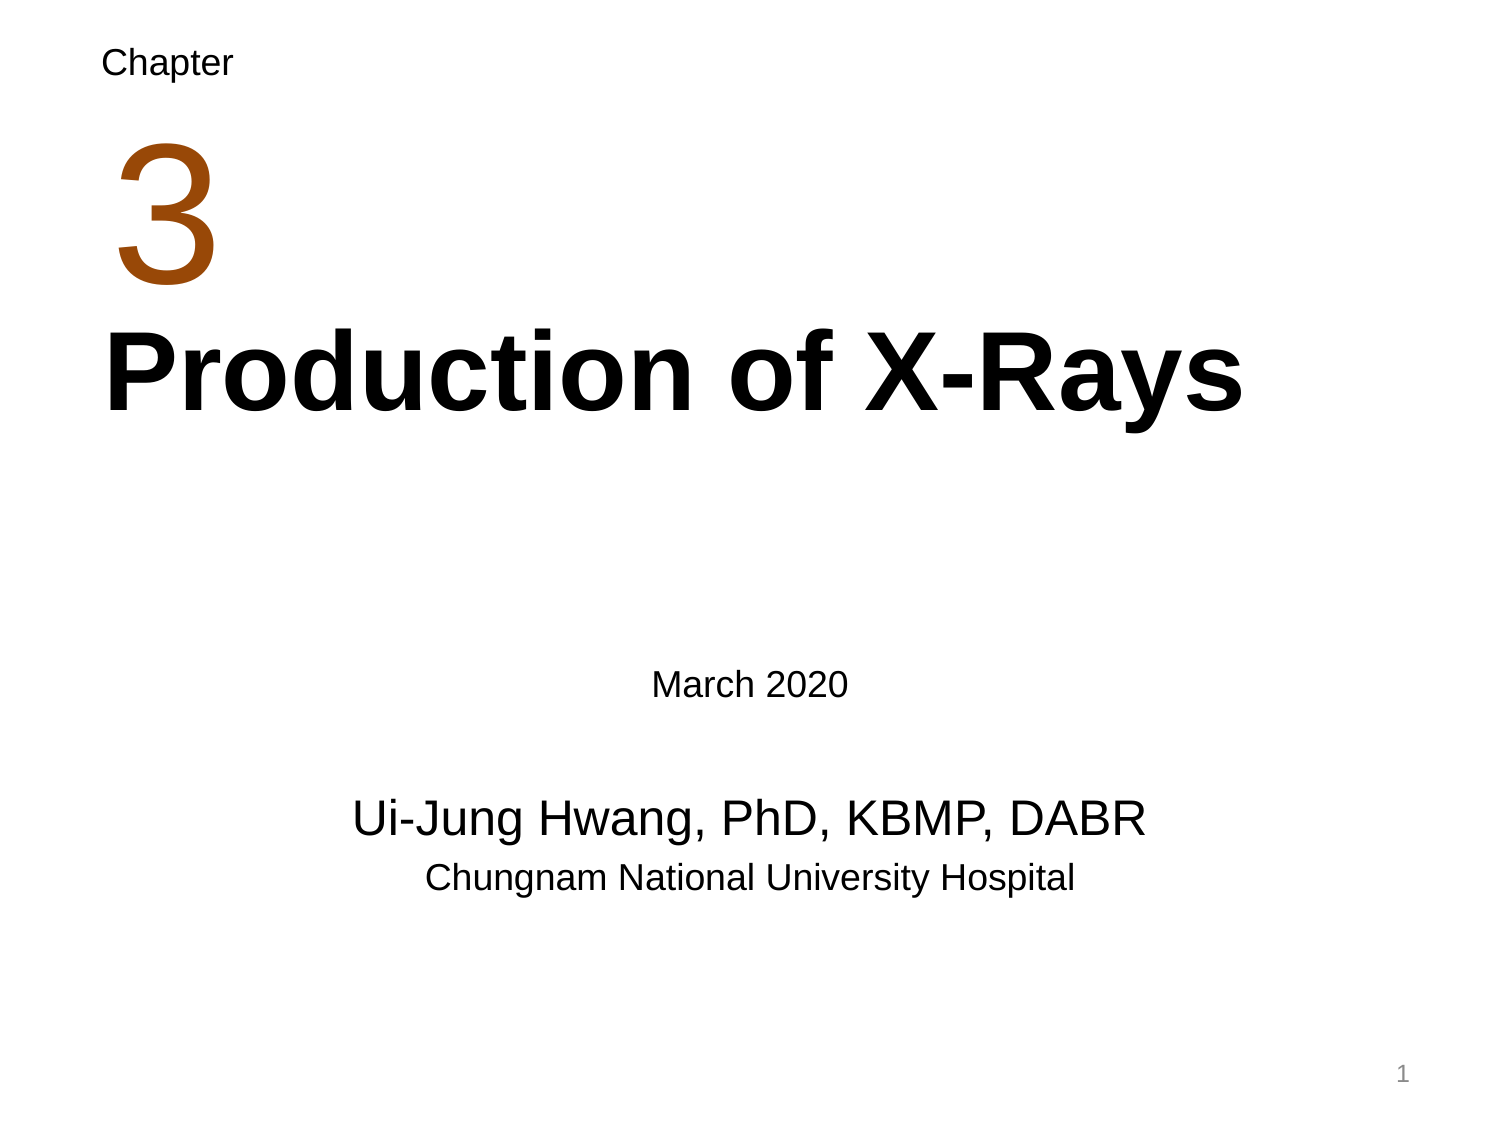

Chapter
3
Production of X-Rays
March 2020

Ui-Jung Hwang, PhD, KBMP, DABR
Chungnam National University Hospital
1